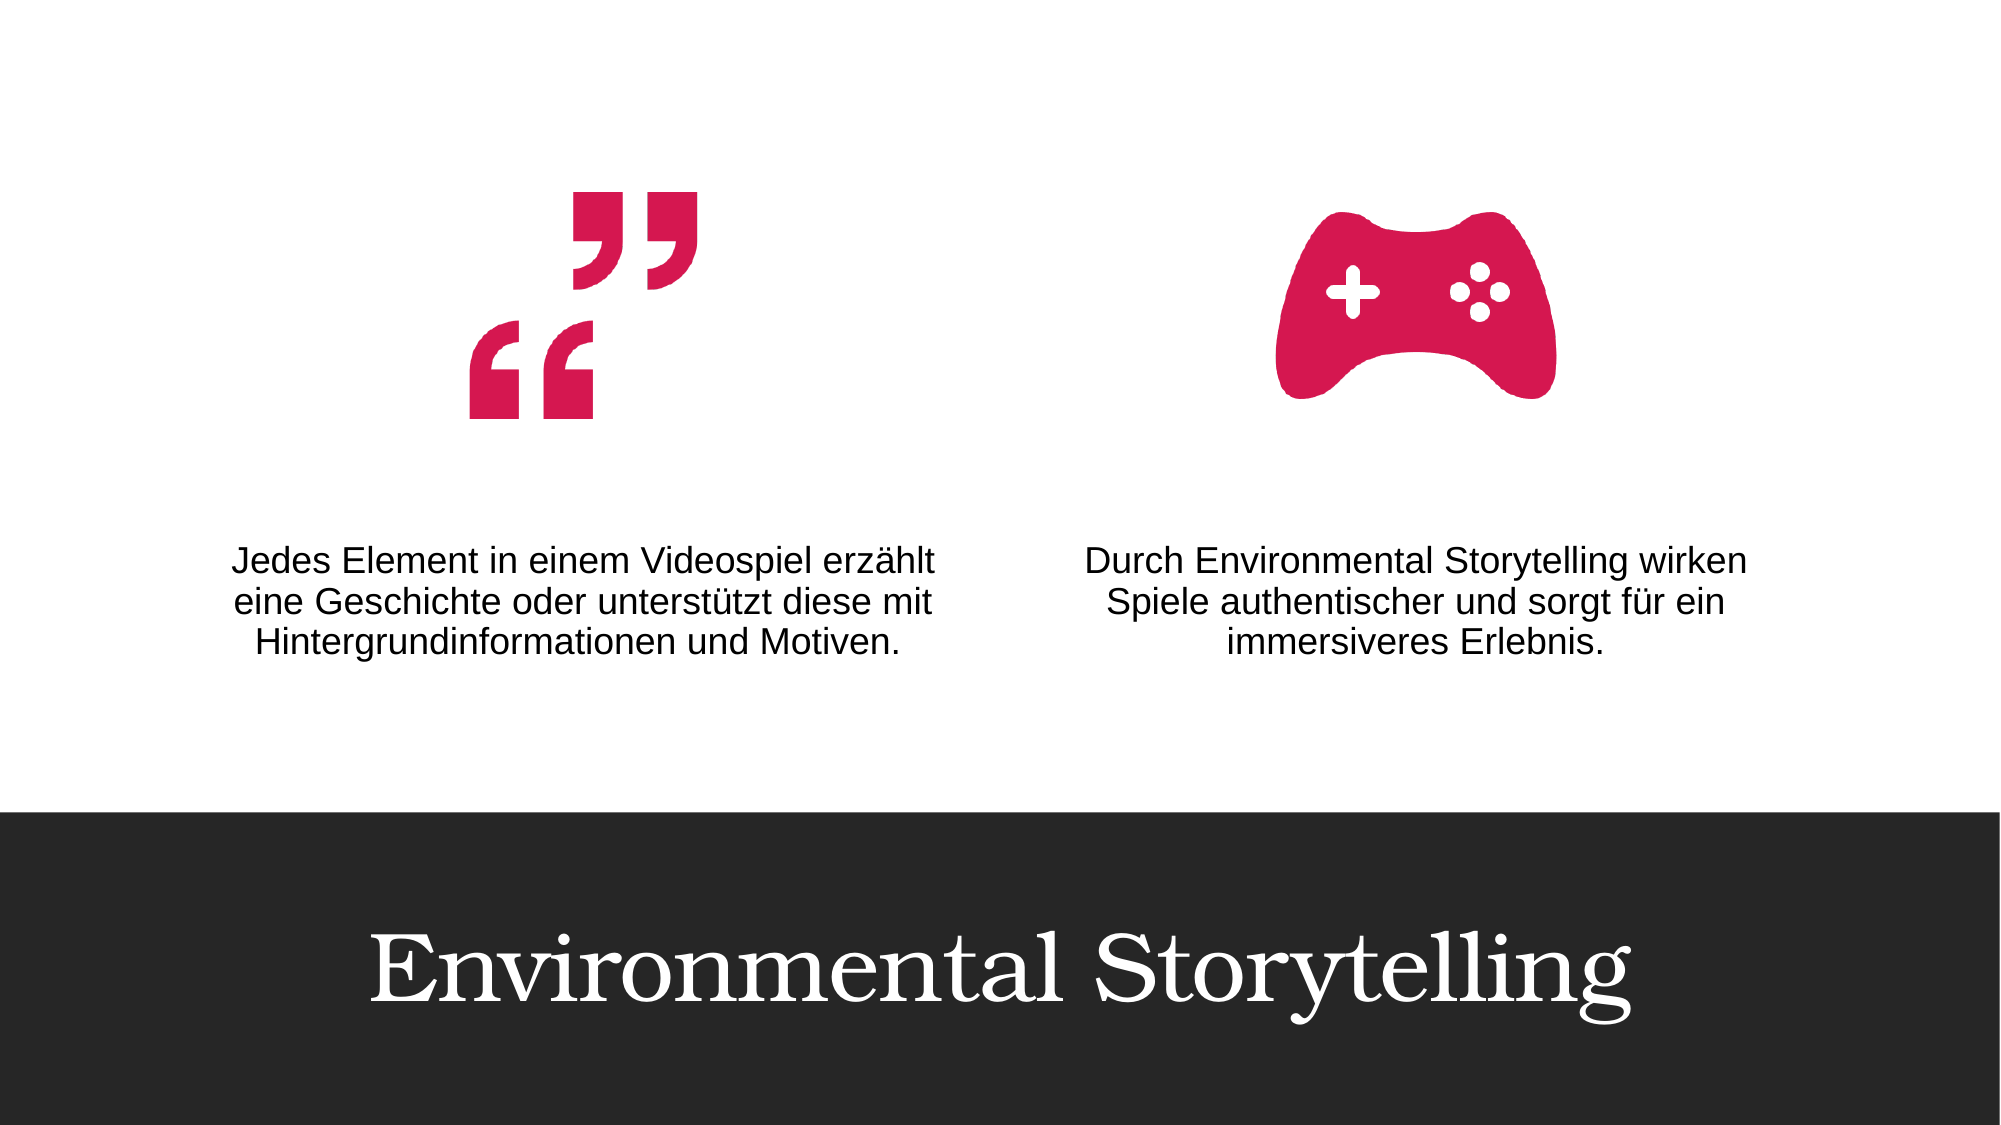

Jedes Element in einem Videospiel erzählt eine Geschichte oder unterstützt diese mit Hintergrundinformationen und Motiven.
Durch Environmental Storytelling wirken Spiele authentischer und sorgt für ein immersiveres Erlebnis.

# Environmental Storytelling